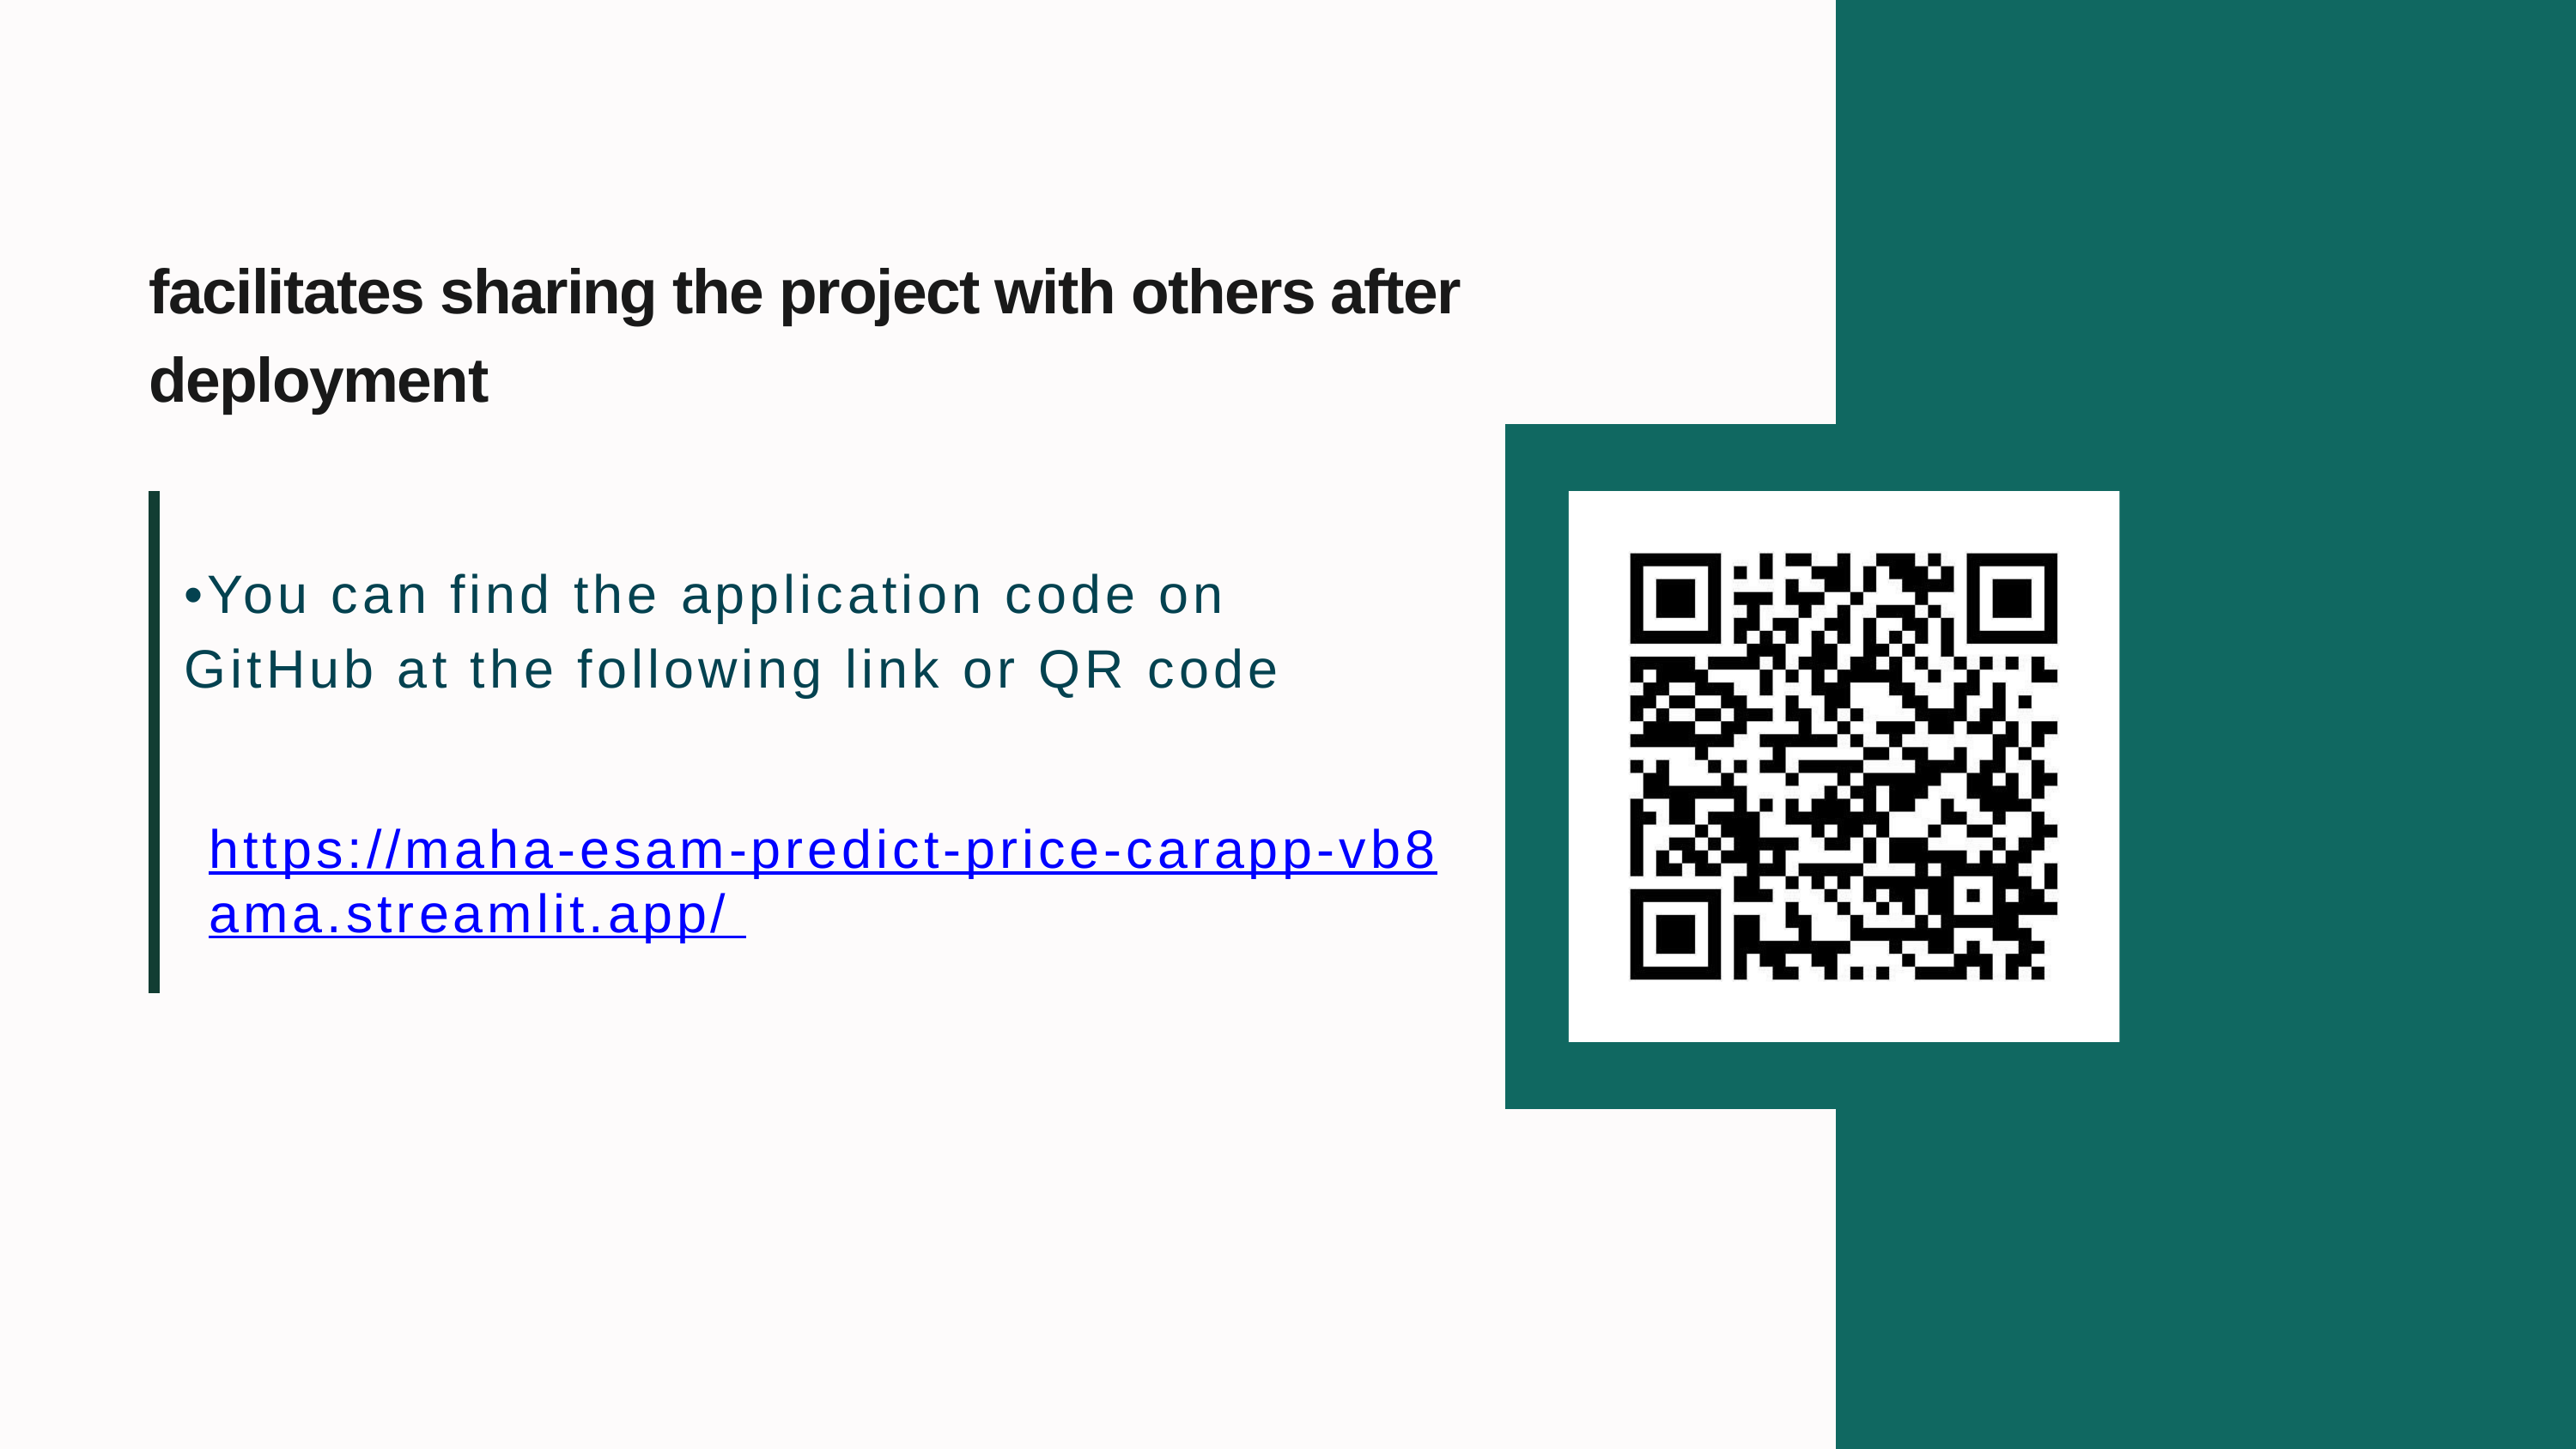

facilitates sharing the project with others after deployment

•You can find the application code on GitHub at the following link or QR code

https://maha-esam-predict-price-carapp-vb8ama.streamlit.app/